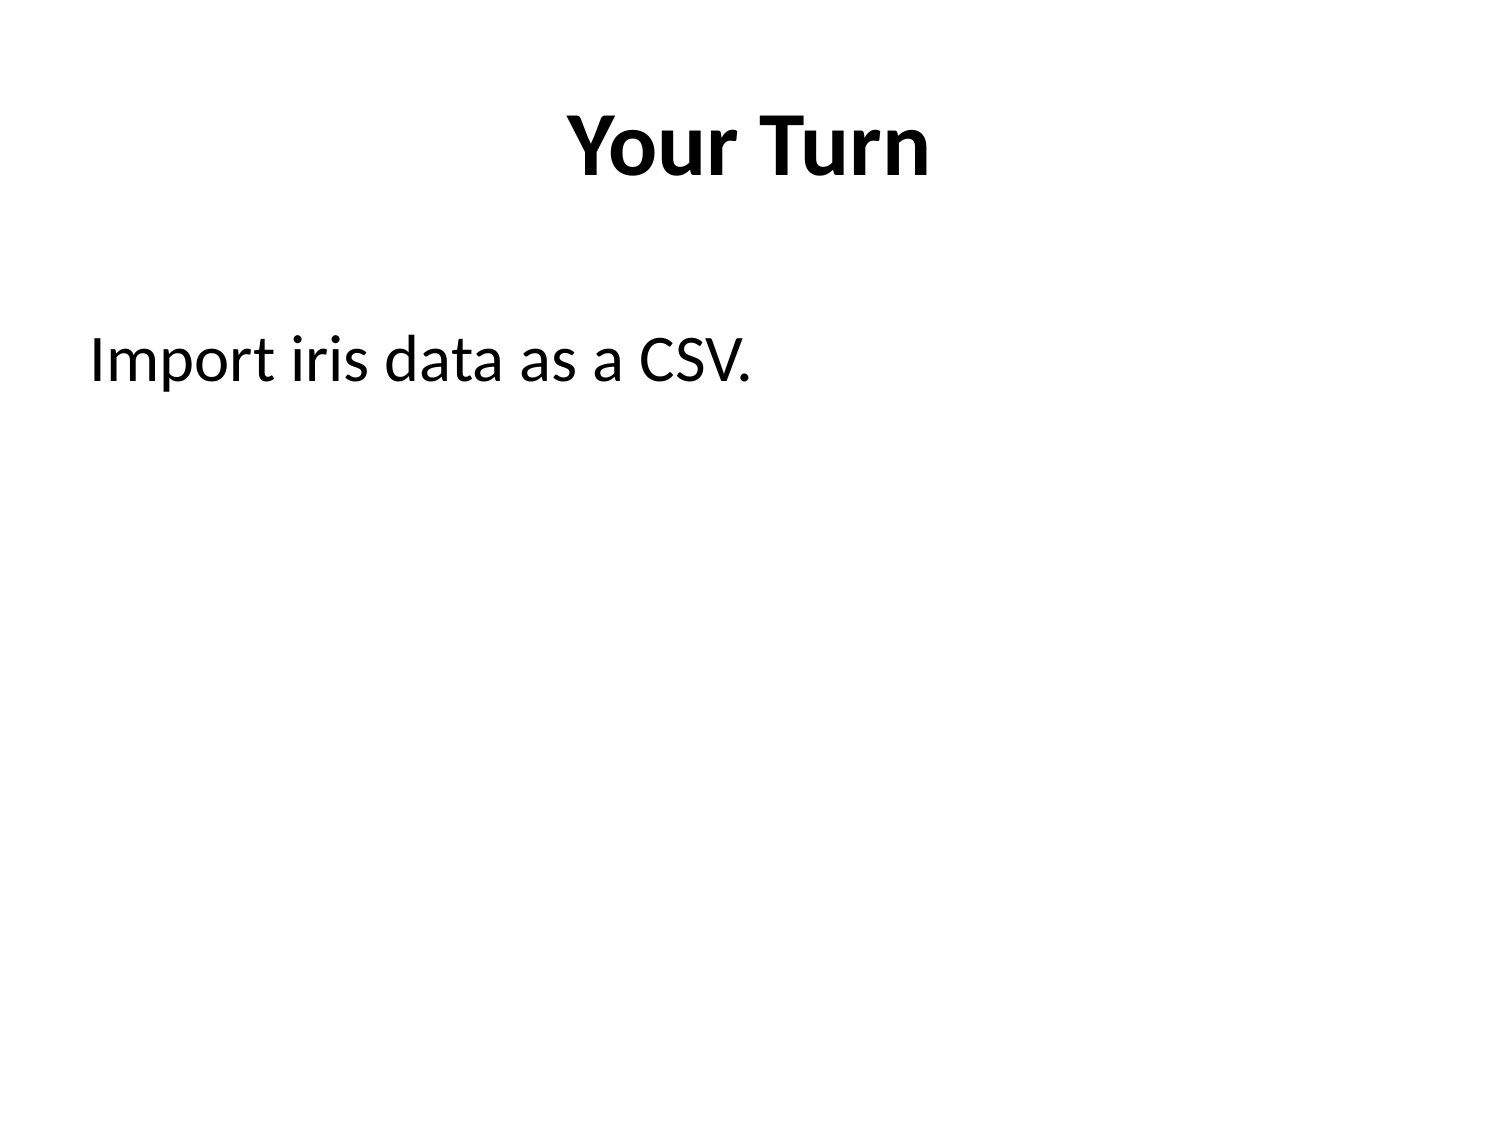

Your Turn

Import iris data as a CSV.